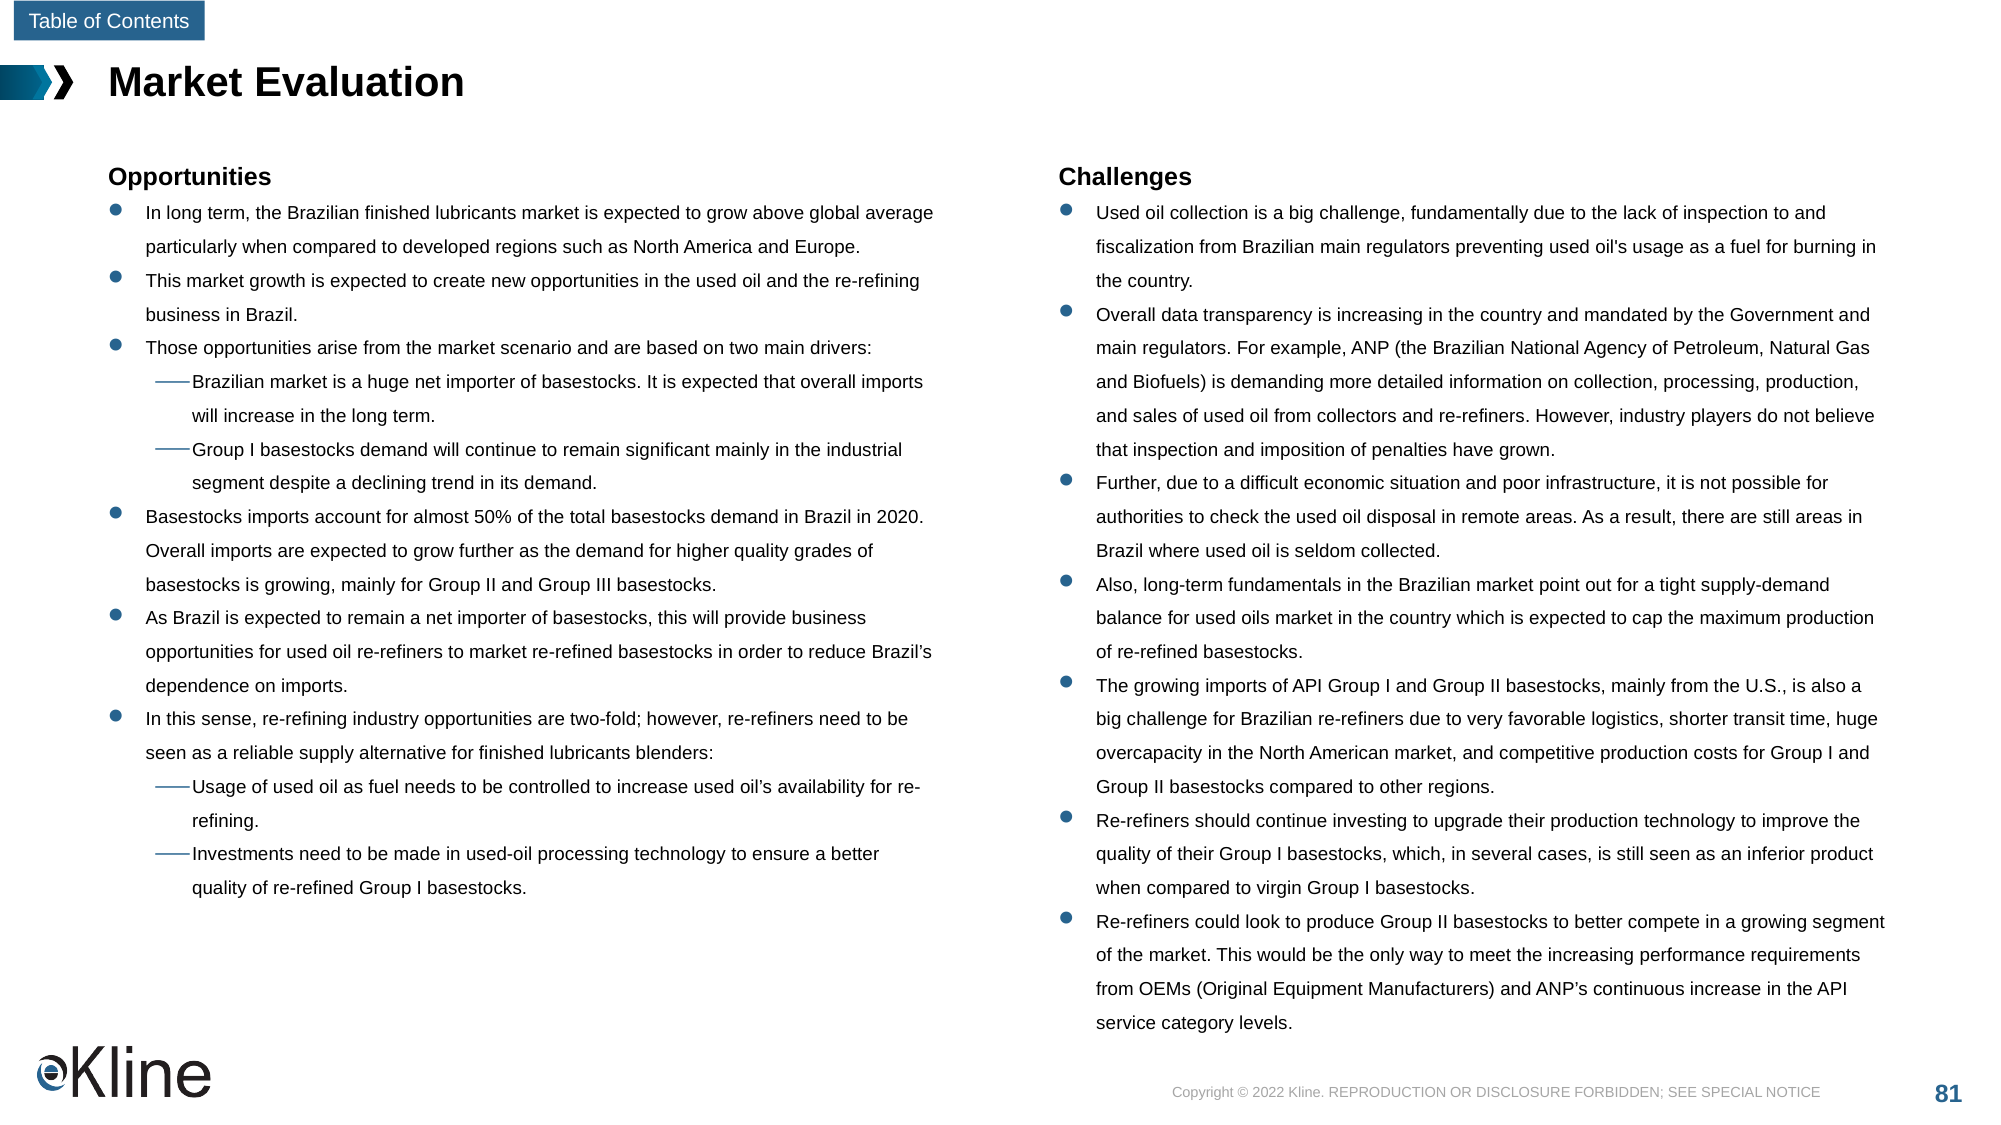

# Market Evaluation
Opportunities
In long term, the Brazilian finished lubricants market is expected to grow above global average particularly when compared to developed regions such as North America and Europe.
This market growth is expected to create new opportunities in the used oil and the re-refining business in Brazil.
Those opportunities arise from the market scenario and are based on two main drivers:
Brazilian market is a huge net importer of basestocks. It is expected that overall imports will increase in the long term.
Group I basestocks demand will continue to remain significant mainly in the industrial segment despite a declining trend in its demand.
Basestocks imports account for almost 50% of the total basestocks demand in Brazil in 2020. Overall imports are expected to grow further as the demand for higher quality grades of basestocks is growing, mainly for Group II and Group III basestocks.
As Brazil is expected to remain a net importer of basestocks, this will provide business opportunities for used oil re-refiners to market re-refined basestocks in order to reduce Brazil’s dependence on imports.
In this sense, re-refining industry opportunities are two-fold; however, re-refiners need to be seen as a reliable supply alternative for finished lubricants blenders:
Usage of used oil as fuel needs to be controlled to increase used oil’s availability for re-refining.
Investments need to be made in used-oil processing technology to ensure a better quality of re-refined Group I basestocks.
Challenges
Used oil collection is a big challenge, fundamentally due to the lack of inspection to and fiscalization from Brazilian main regulators preventing used oil's usage as a fuel for burning in the country.
Overall data transparency is increasing in the country and mandated by the Government and main regulators. For example, ANP (the Brazilian National Agency of Petroleum, Natural Gas and Biofuels) is demanding more detailed information on collection, processing, production, and sales of used oil from collectors and re-refiners. However, industry players do not believe that inspection and imposition of penalties have grown.
Further, due to a difficult economic situation and poor infrastructure, it is not possible for authorities to check the used oil disposal in remote areas. As a result, there are still areas in Brazil where used oil is seldom collected.
Also, long-term fundamentals in the Brazilian market point out for a tight supply-demand balance for used oils market in the country which is expected to cap the maximum production of re-refined basestocks.
The growing imports of API Group I and Group II basestocks, mainly from the U.S., is also a big challenge for Brazilian re-refiners due to very favorable logistics, shorter transit time, huge overcapacity in the North American market, and competitive production costs for Group I and Group II basestocks compared to other regions.
Re-refiners should continue investing to upgrade their production technology to improve the quality of their Group I basestocks, which, in several cases, is still seen as an inferior product when compared to virgin Group I basestocks.
Re-refiners could look to produce Group II basestocks to better compete in a growing segment of the market. This would be the only way to meet the increasing performance requirements from OEMs (Original Equipment Manufacturers) and ANP’s continuous increase in the API service category levels.